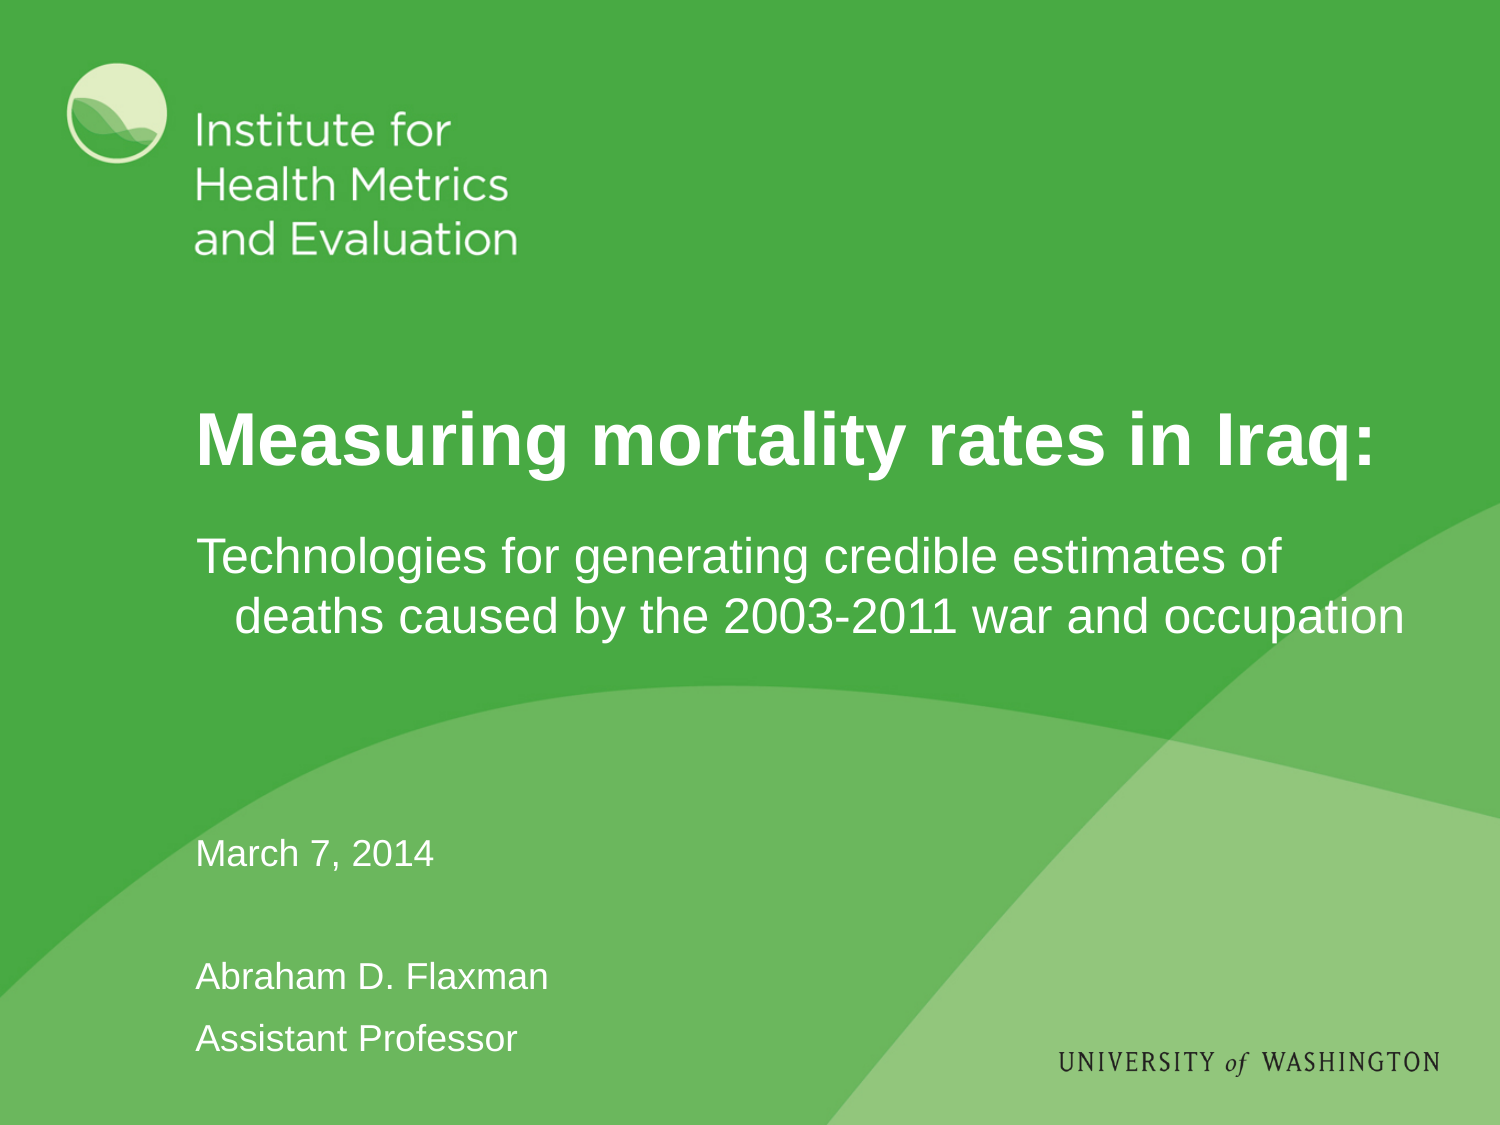

# Measuring mortality rates in Iraq:
Technologies for generating credible estimates of deaths caused by the 2003-2011 war and occupation
March 7, 2014

Abraham D. Flaxman
Assistant Professor